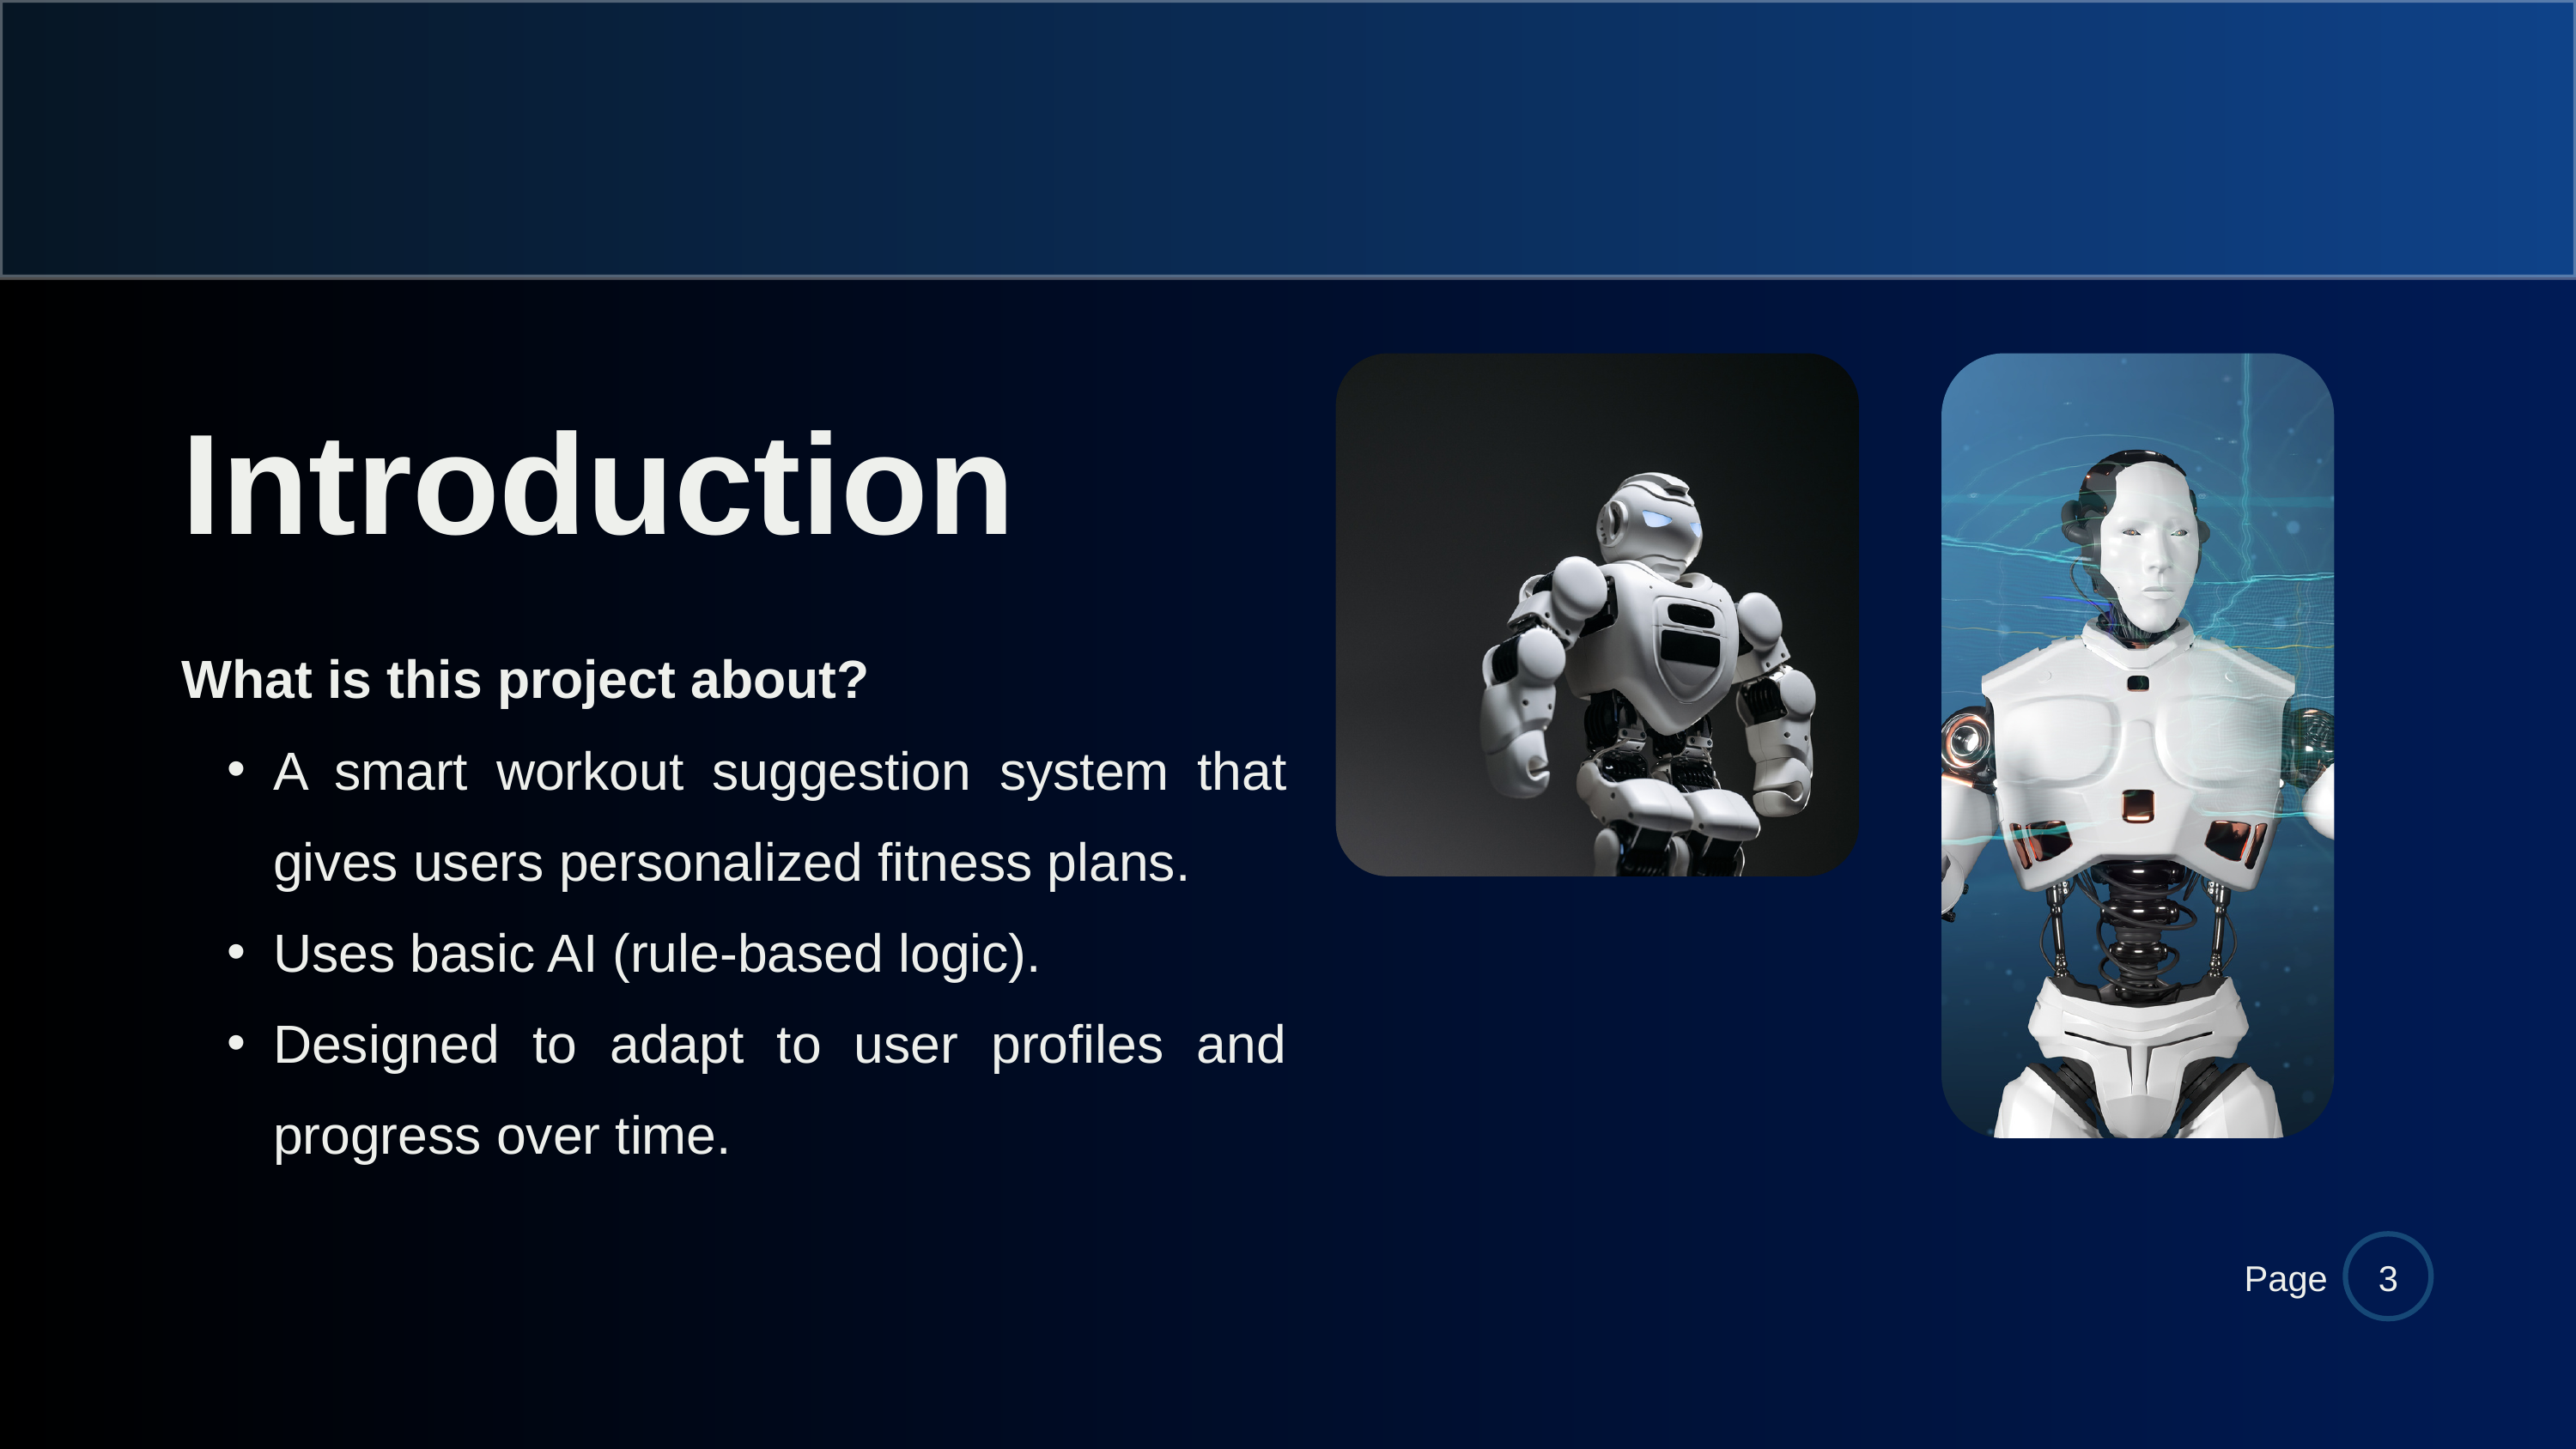

Introduction
What is this project about?
A smart workout suggestion system that gives users personalized fitness plans.
Uses basic AI (rule-based logic).
Designed to adapt to user profiles and progress over time.

Page
3